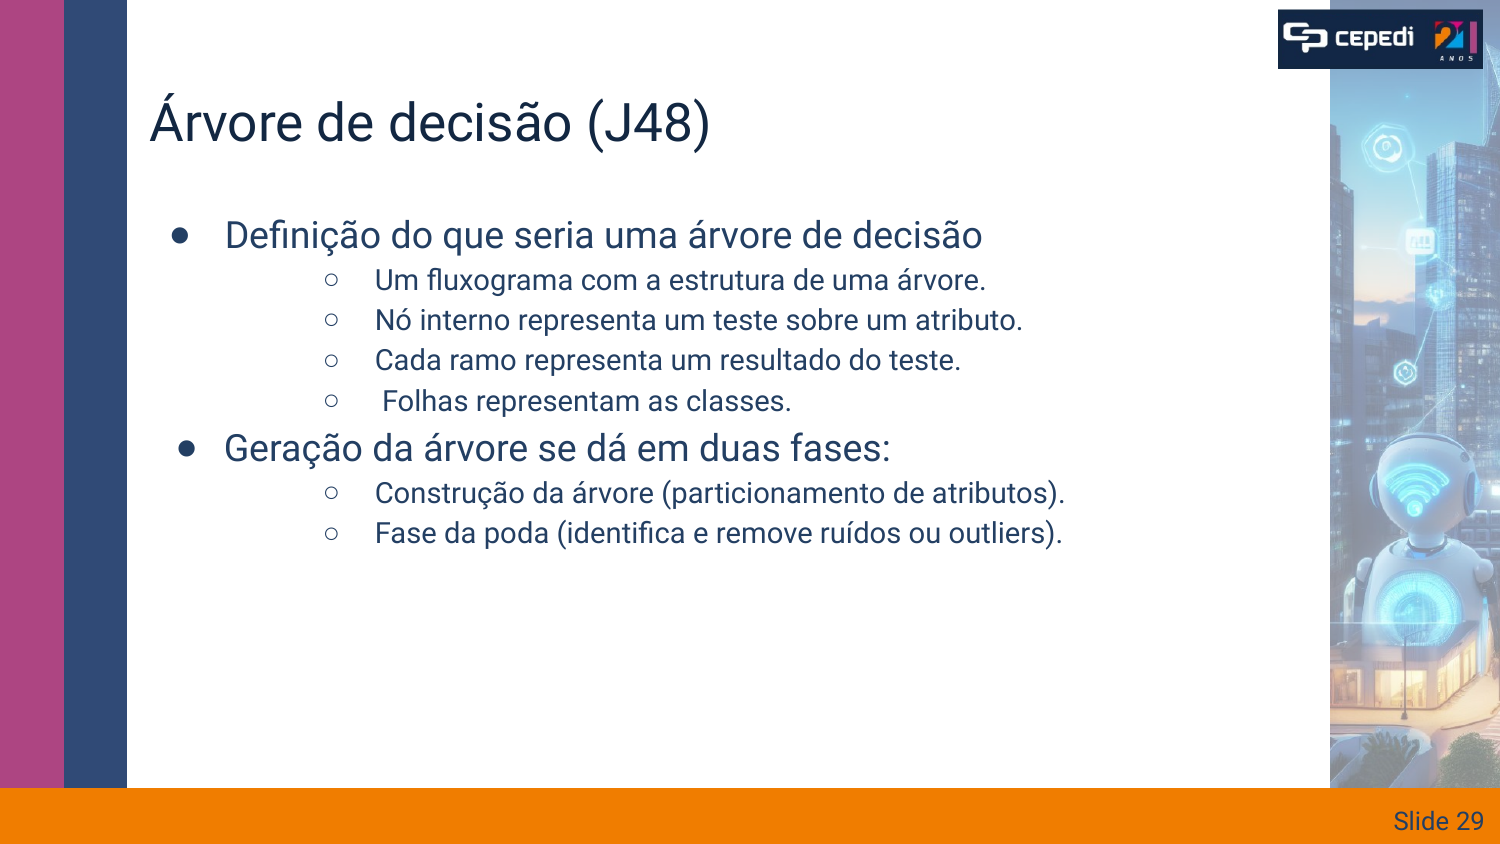

# Árvore de decisão (J48)
Definição do que seria uma árvore de decisão
Um fluxograma com a estrutura de uma árvore.
Nó interno representa um teste sobre um atributo.
Cada ramo representa um resultado do teste.
 Folhas representam as classes.
Geração da árvore se dá em duas fases:
Construção da árvore (particionamento de atributos).
Fase da poda (identifica e remove ruídos ou outliers).

Slide 29